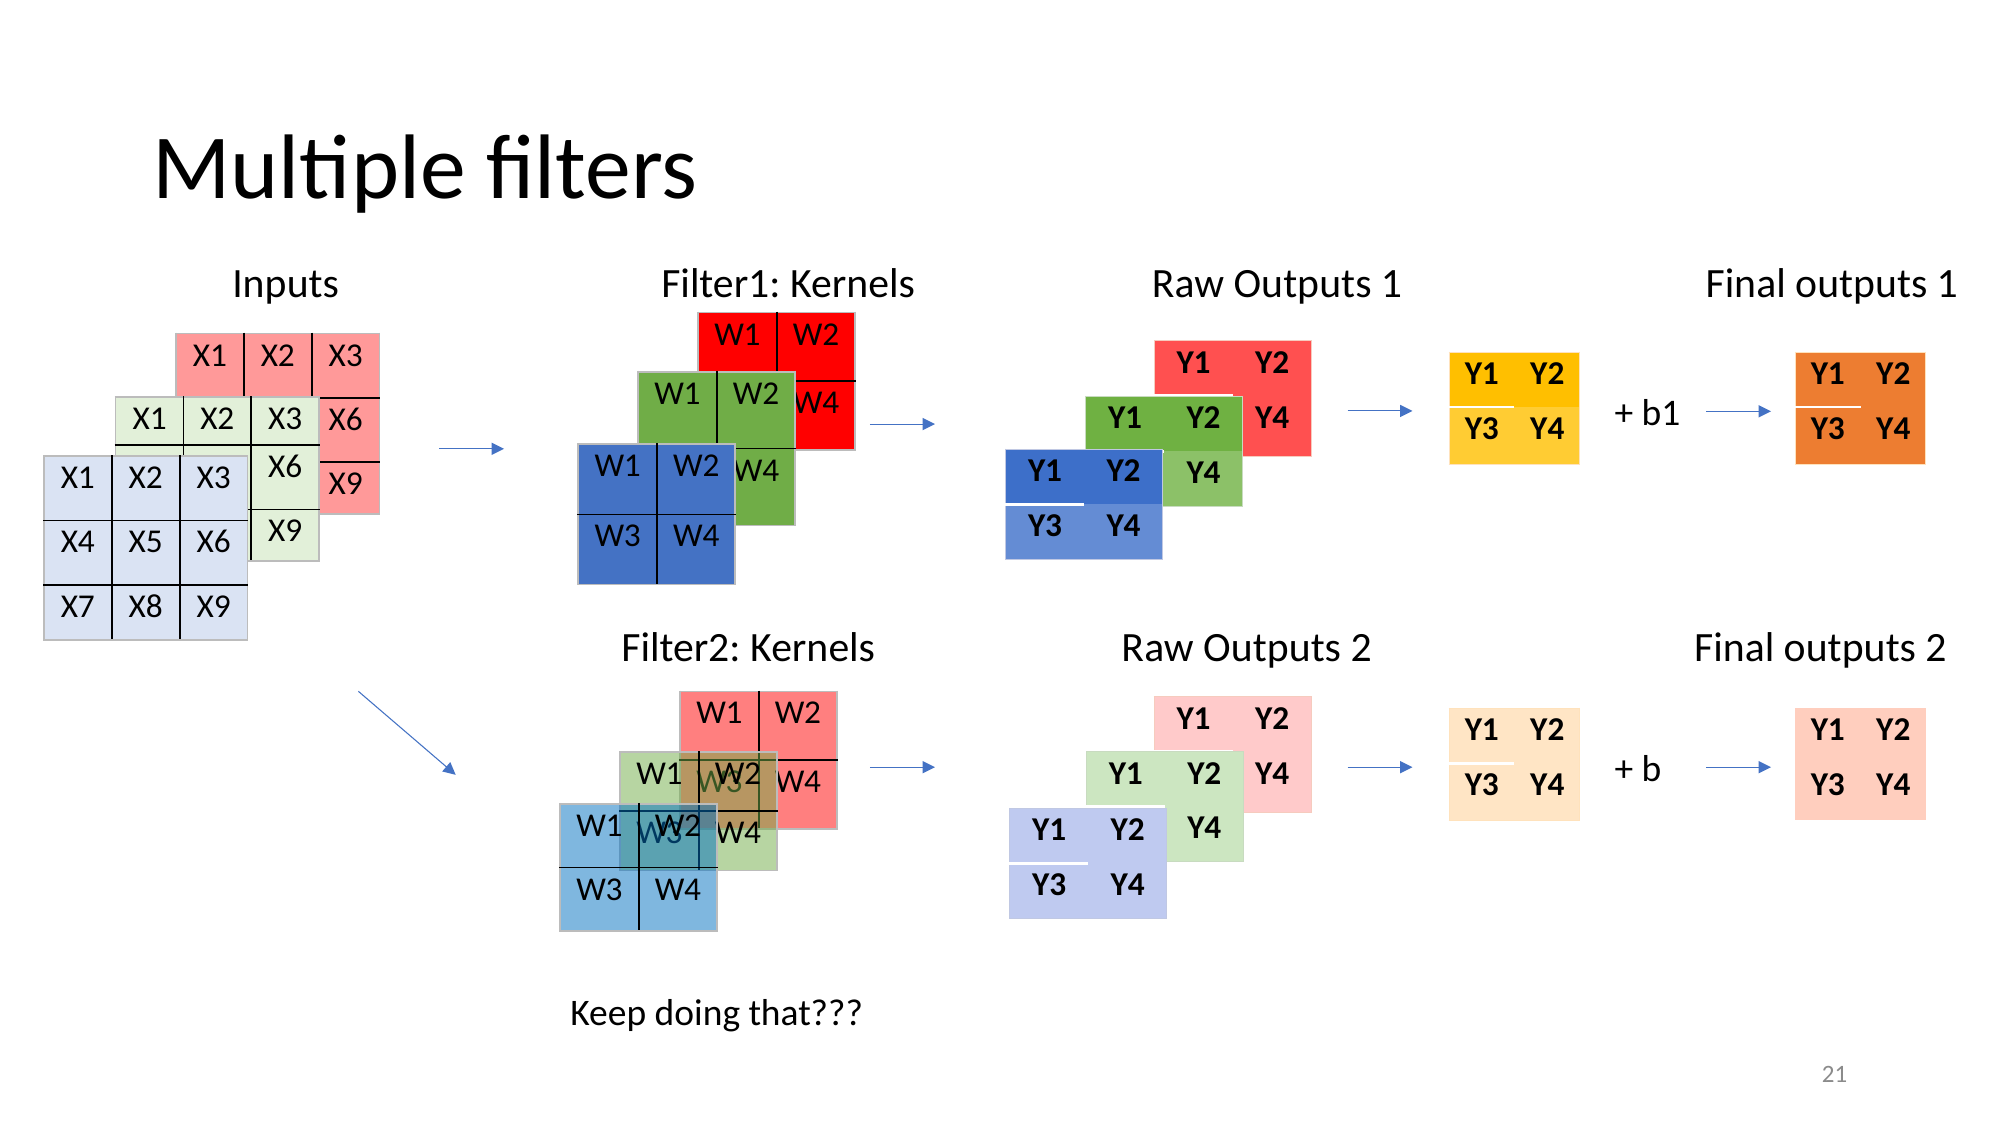

# Multiple filters
Inputs                                  Filter1: Kernels                         Raw Outputs 1                                Final outputs 1
| W1 | W2 |
| --- | --- |
| W3 | W4 |
| X1 | X2 | X3 |
| --- | --- | --- |
| X4 | X5 | X6 |
| X7 | X8 | X9 |
| Y1 | Y2 |
| --- | --- |
| Y3 | Y4 |
| Y1 | Y2 |
| --- | --- |
| Y3 | Y4 |
| Y1 | Y2 |
| --- | --- |
| Y3 | Y4 |
| W1 | W2 |
| --- | --- |
| W3 | W4 |
+ b1
| Y1 | Y2 |
| --- | --- |
| Y3 | Y4 |
| X1 | X2 | X3 |
| --- | --- | --- |
| X4 | X5 | X6 |
| X7 | X8 | X9 |
| W1 | W2 |
| --- | --- |
| W3 | W4 |
| Y1 | Y2 |
| --- | --- |
| Y3 | Y4 |
| X1 | X2 | X3 |
| --- | --- | --- |
| X4 | X5 | X6 |
| X7 | X8 | X9 |
Filter2: Kernels                          Raw Outputs 2                                  Final outputs 2
| W1 | W2 |
| --- | --- |
| W3 | W4 |
| Y1 | Y2 |
| --- | --- |
| Y3 | Y4 |
| Y1 | Y2 |
| --- | --- |
| Y3 | Y4 |
| Y1 | Y2 |
| --- | --- |
| Y3 | Y4 |
+ b
| Y1 | Y2 |
| --- | --- |
| Y3 | Y4 |
| W1 | W2 |
| --- | --- |
| W3 | W4 |
| W1 | W2 |
| --- | --- |
| W3 | W4 |
| Y1 | Y2 |
| --- | --- |
| Y3 | Y4 |
Keep doing that???
21